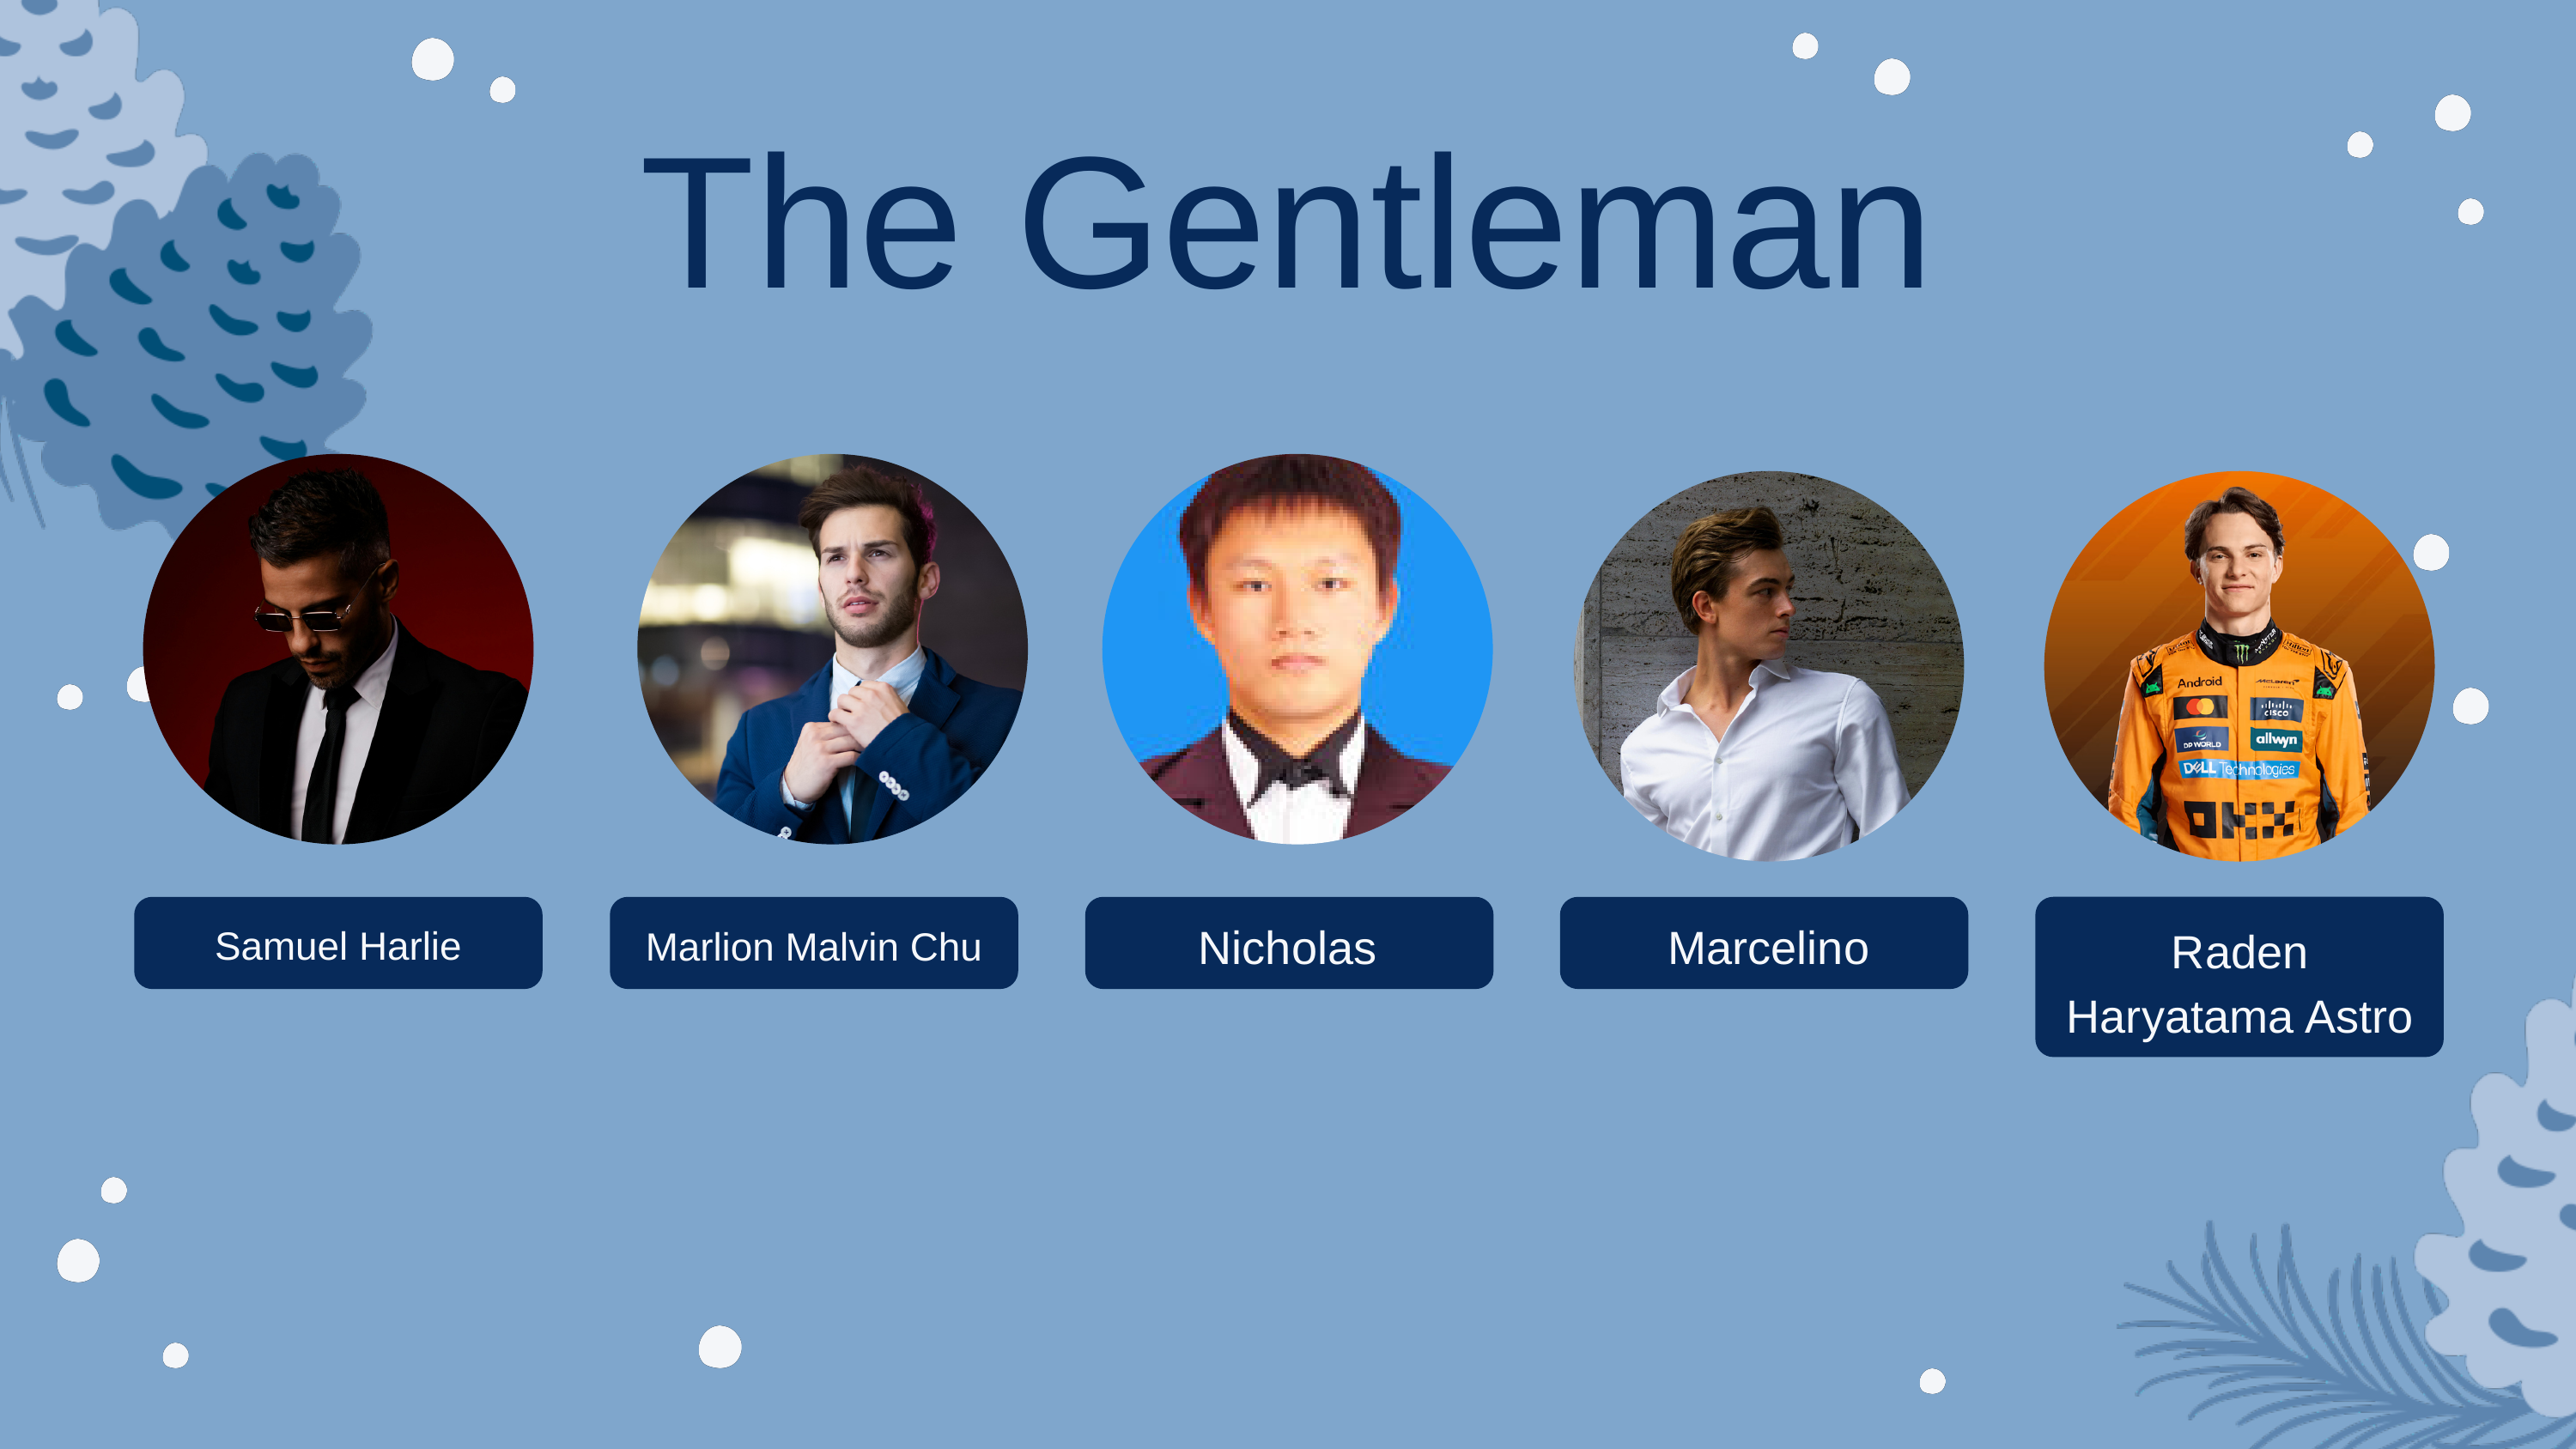

The Gentleman

Nicholas
Marcelino
Samuel Harlie
Raden Haryatama Astro
Marlion Malvin Chu